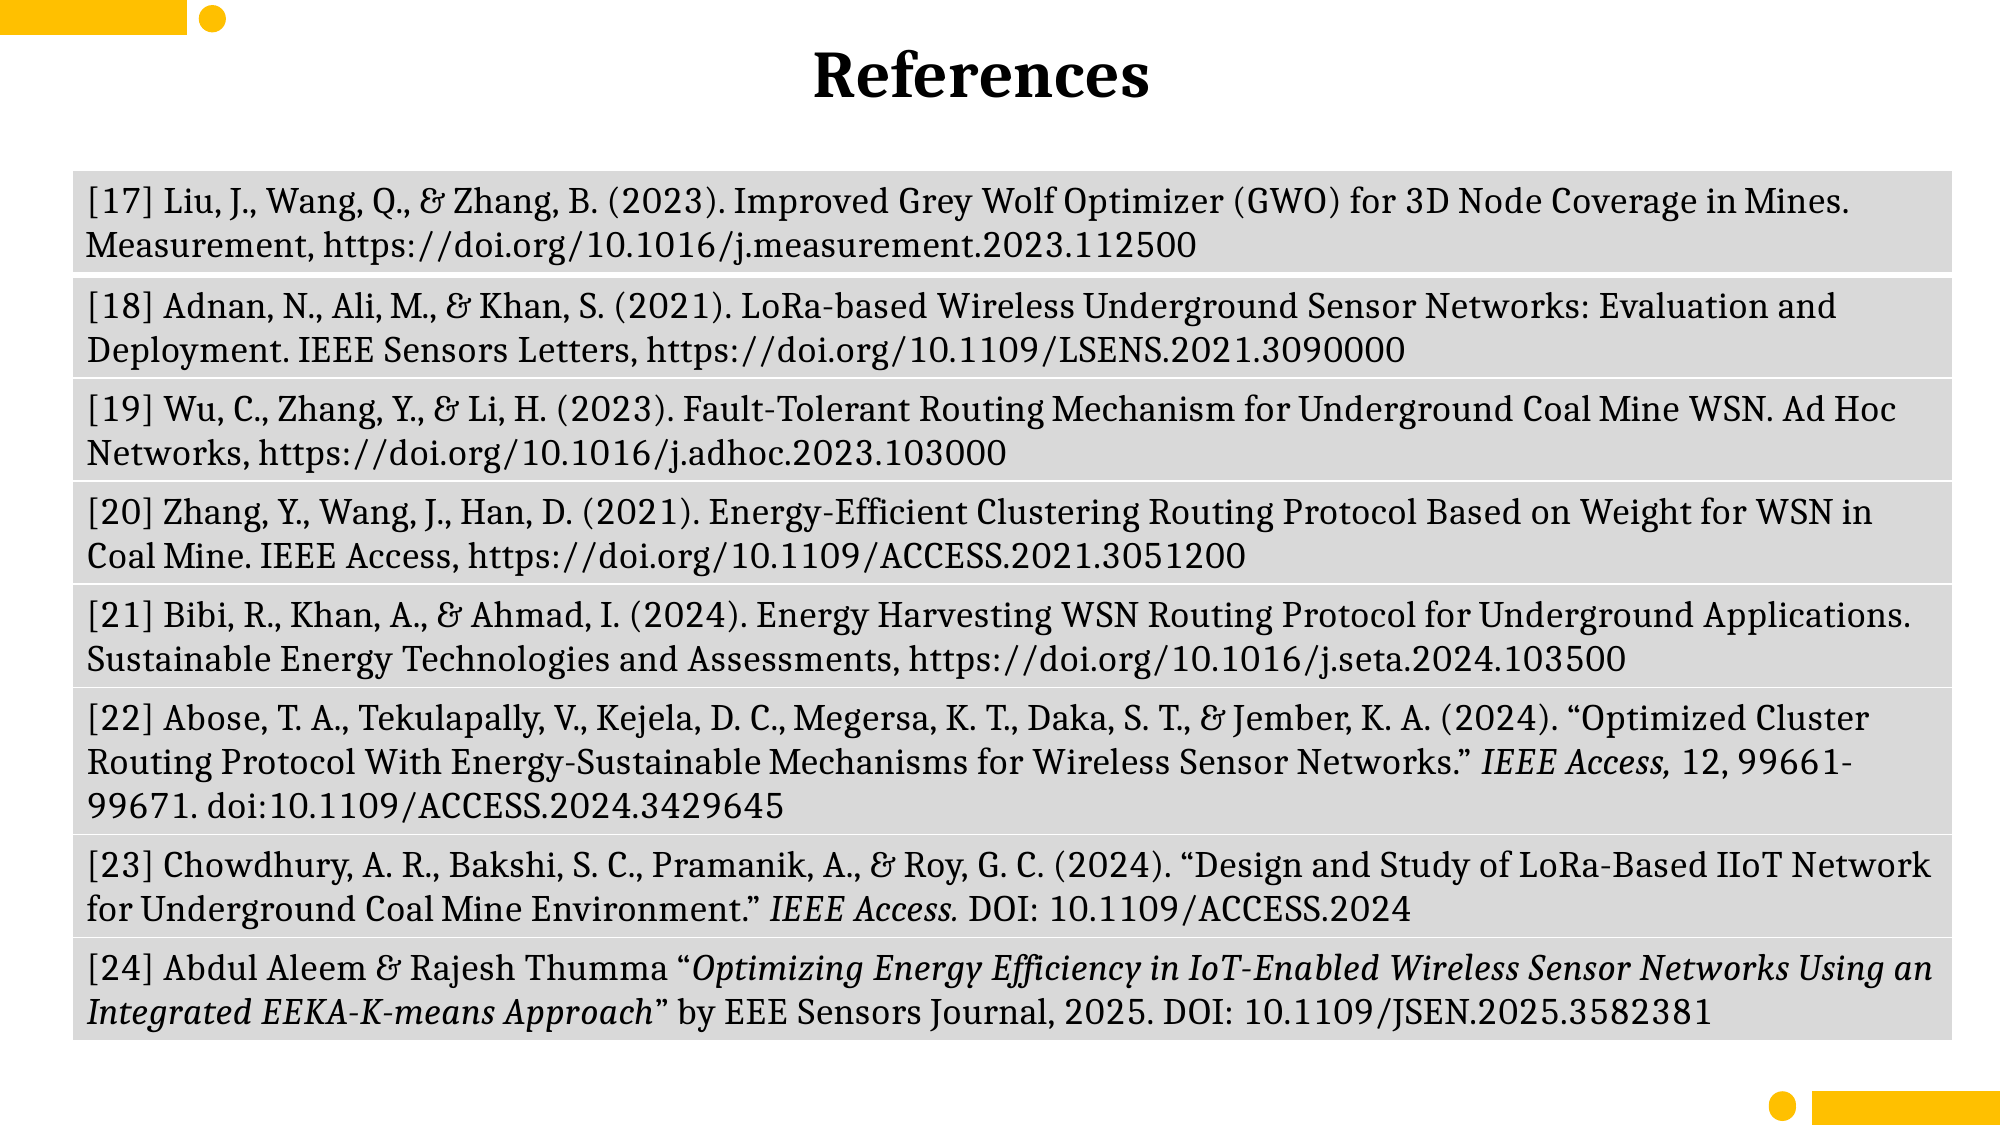

References
| [17] Liu, J., Wang, Q., & Zhang, B. (2023). Improved Grey Wolf Optimizer (GWO) for 3D Node Coverage in Mines. Measurement, https://doi.org/10.1016/j.measurement.2023.112500 |
| --- |
| [18] Adnan, N., Ali, M., & Khan, S. (2021). LoRa-based Wireless Underground Sensor Networks: Evaluation and Deployment. IEEE Sensors Letters, https://doi.org/10.1109/LSENS.2021.3090000 |
| [19] Wu, C., Zhang, Y., & Li, H. (2023). Fault-Tolerant Routing Mechanism for Underground Coal Mine WSN. Ad Hoc Networks, https://doi.org/10.1016/j.adhoc.2023.103000 |
| [20] Zhang, Y., Wang, J., Han, D. (2021). Energy-Efficient Clustering Routing Protocol Based on Weight for WSN in Coal Mine. IEEE Access, https://doi.org/10.1109/ACCESS.2021.3051200 |
| [21] Bibi, R., Khan, A., & Ahmad, I. (2024). Energy Harvesting WSN Routing Protocol for Underground Applications. Sustainable Energy Technologies and Assessments, https://doi.org/10.1016/j.seta.2024.103500 |
| [22] Abose, T. A., Tekulapally, V., Kejela, D. C., Megersa, K. T., Daka, S. T., & Jember, K. A. (2024). “Optimized Cluster Routing Protocol With Energy-Sustainable Mechanisms for Wireless Sensor Networks.” IEEE Access, 12, 99661-99671. doi:10.1109/ACCESS.2024.3429645 |
| [23] Chowdhury, A. R., Bakshi, S. C., Pramanik, A., & Roy, G. C. (2024). “Design and Study of LoRa-Based IIoT Network for Underground Coal Mine Environment.” IEEE Access. DOI: 10.1109/ACCESS.2024 |
| [24] Abdul Aleem & Rajesh Thumma “Optimizing Energy Efficiency in IoT-Enabled Wireless Sensor Networks Using an Integrated EEKA-K-means Approach” by EEE Sensors Journal, 2025. DOI: 10.1109/JSEN.2025.3582381 |